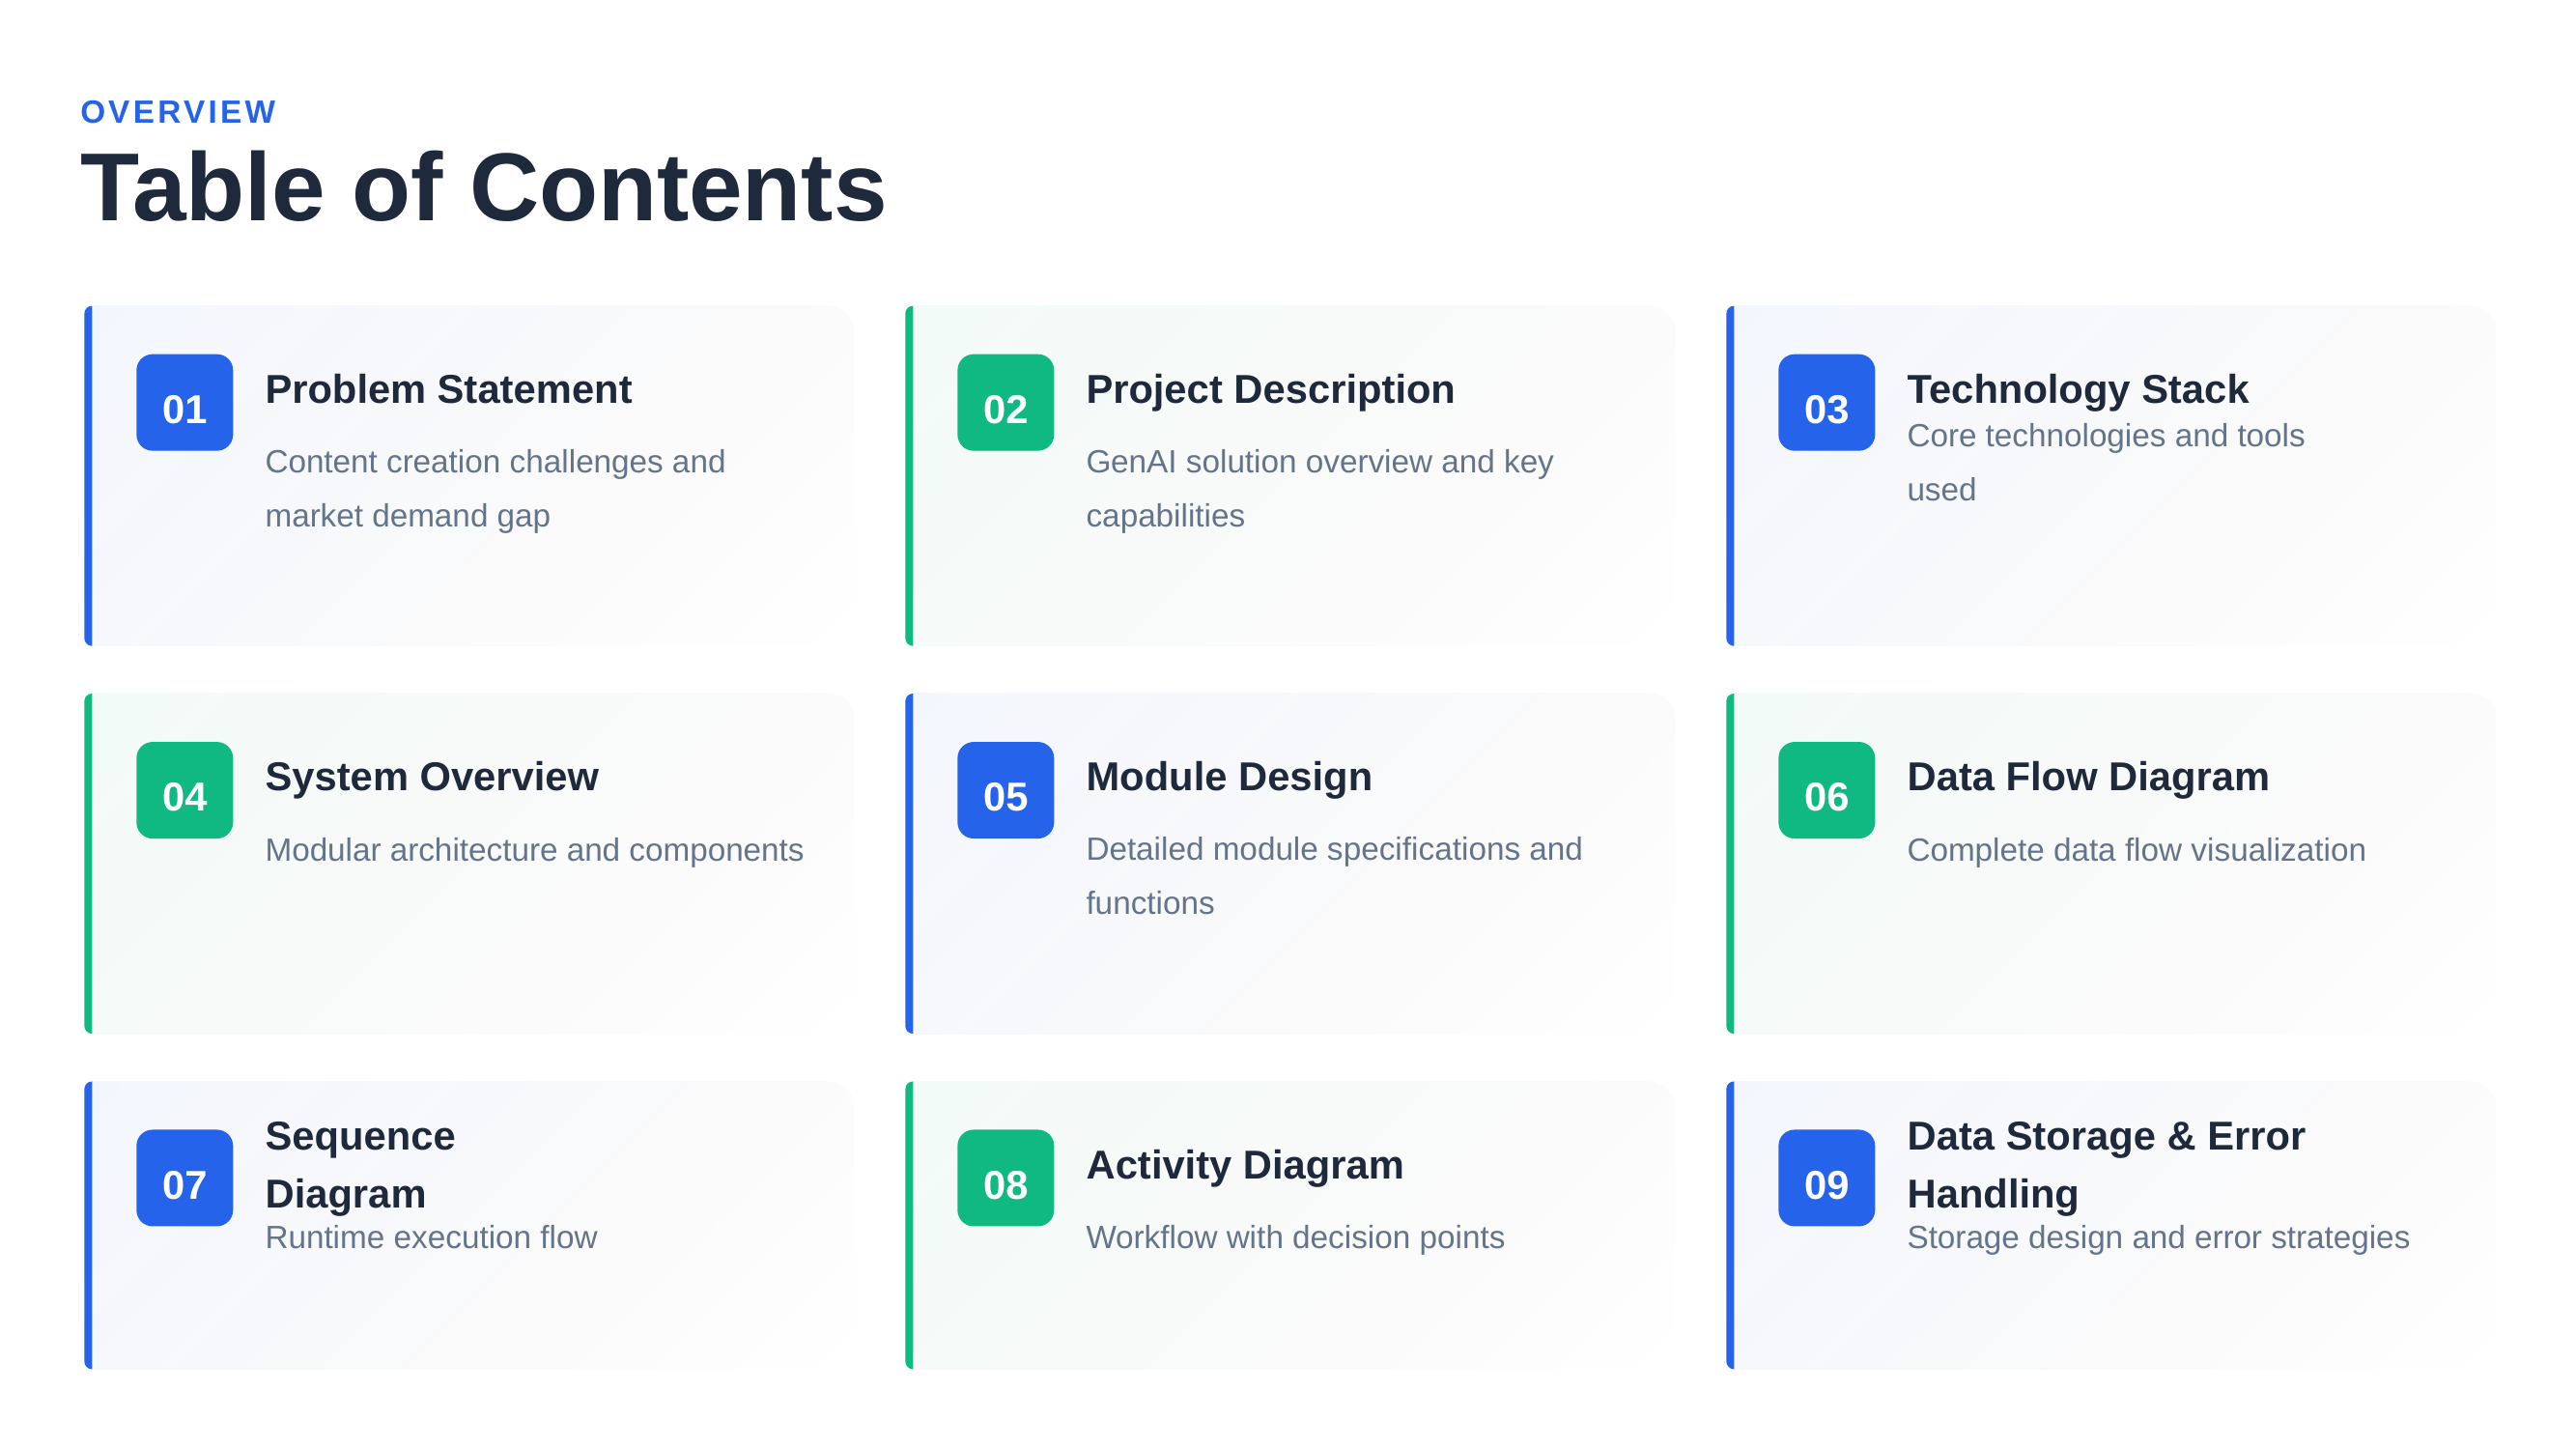

OVERVIEW
Table of Contents

01

Problem Statement
02

Project Description
03

Technology Stack
Content creation challenges and market demand gap
GenAI solution overview and key capabilities
Core technologies and tools used

04

System Overview
05

Module Design
06

Data Flow Diagram
Modular architecture and components
Detailed module specifications and functions
Complete data flow visualization

07

Sequence Diagram
08

Activity Diagram
09

Data Storage & Error Handling
Runtime execution flow
Workflow with decision points
Storage design and error strategies